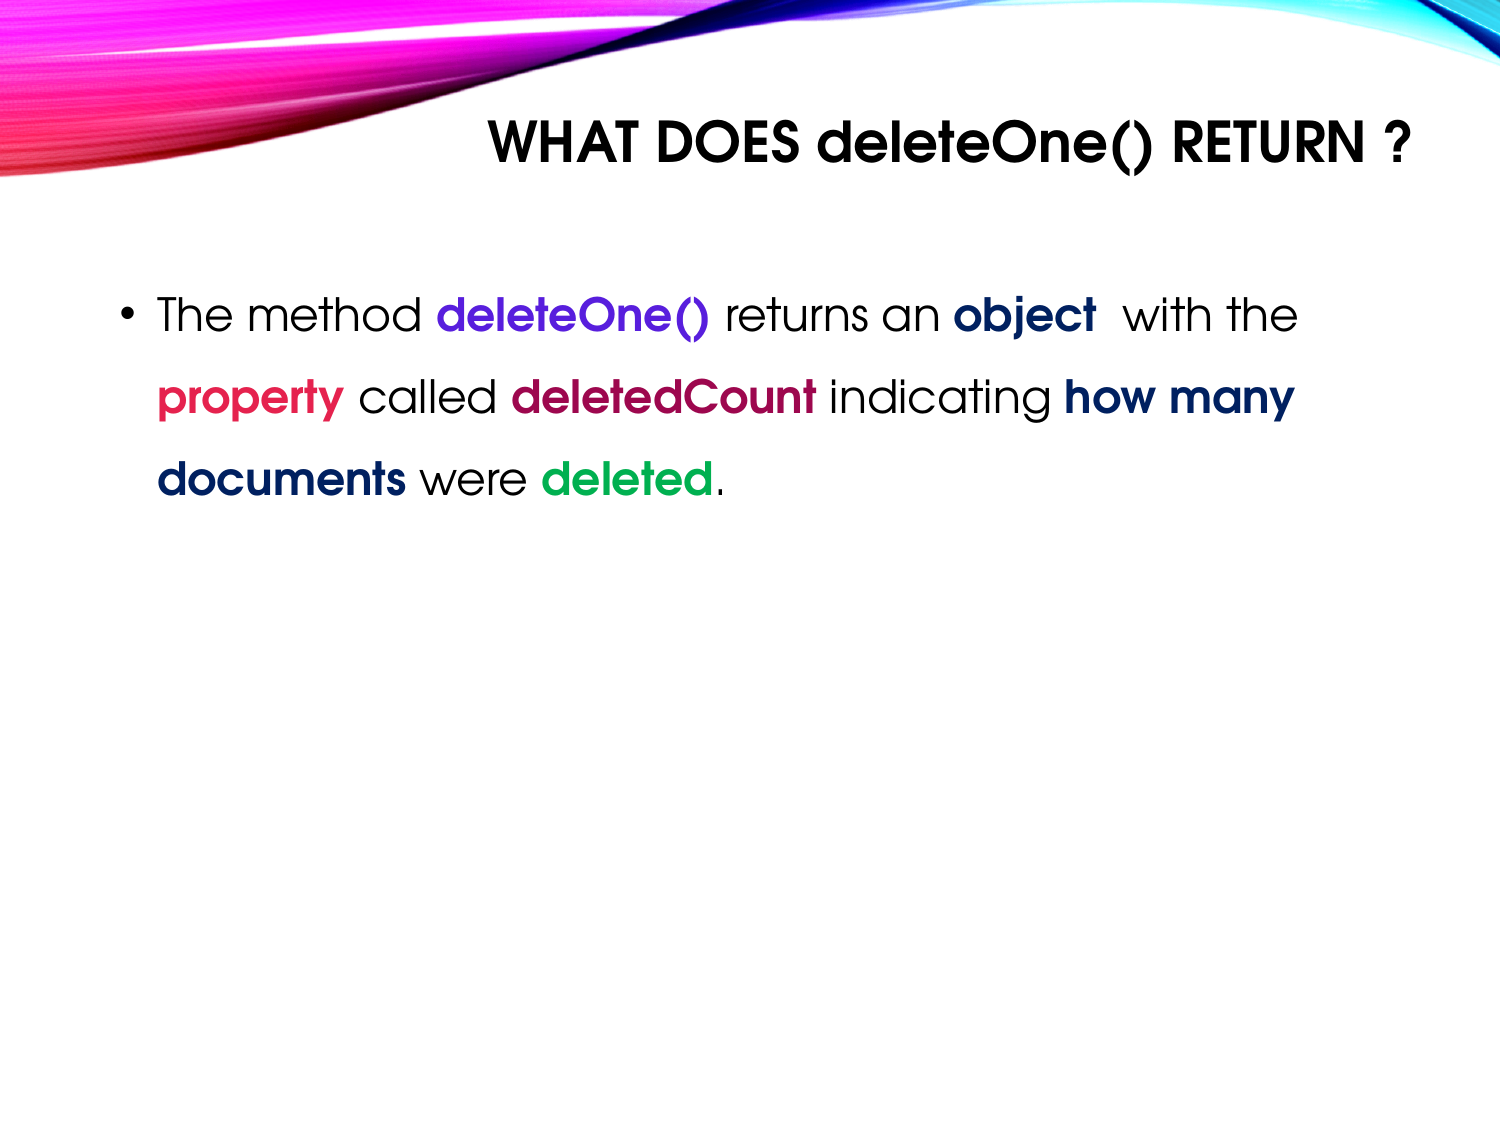

# What does deleteOne() return ?
The method deleteOne() returns an object  with the property called deletedCount indicating how many documents were deleted.